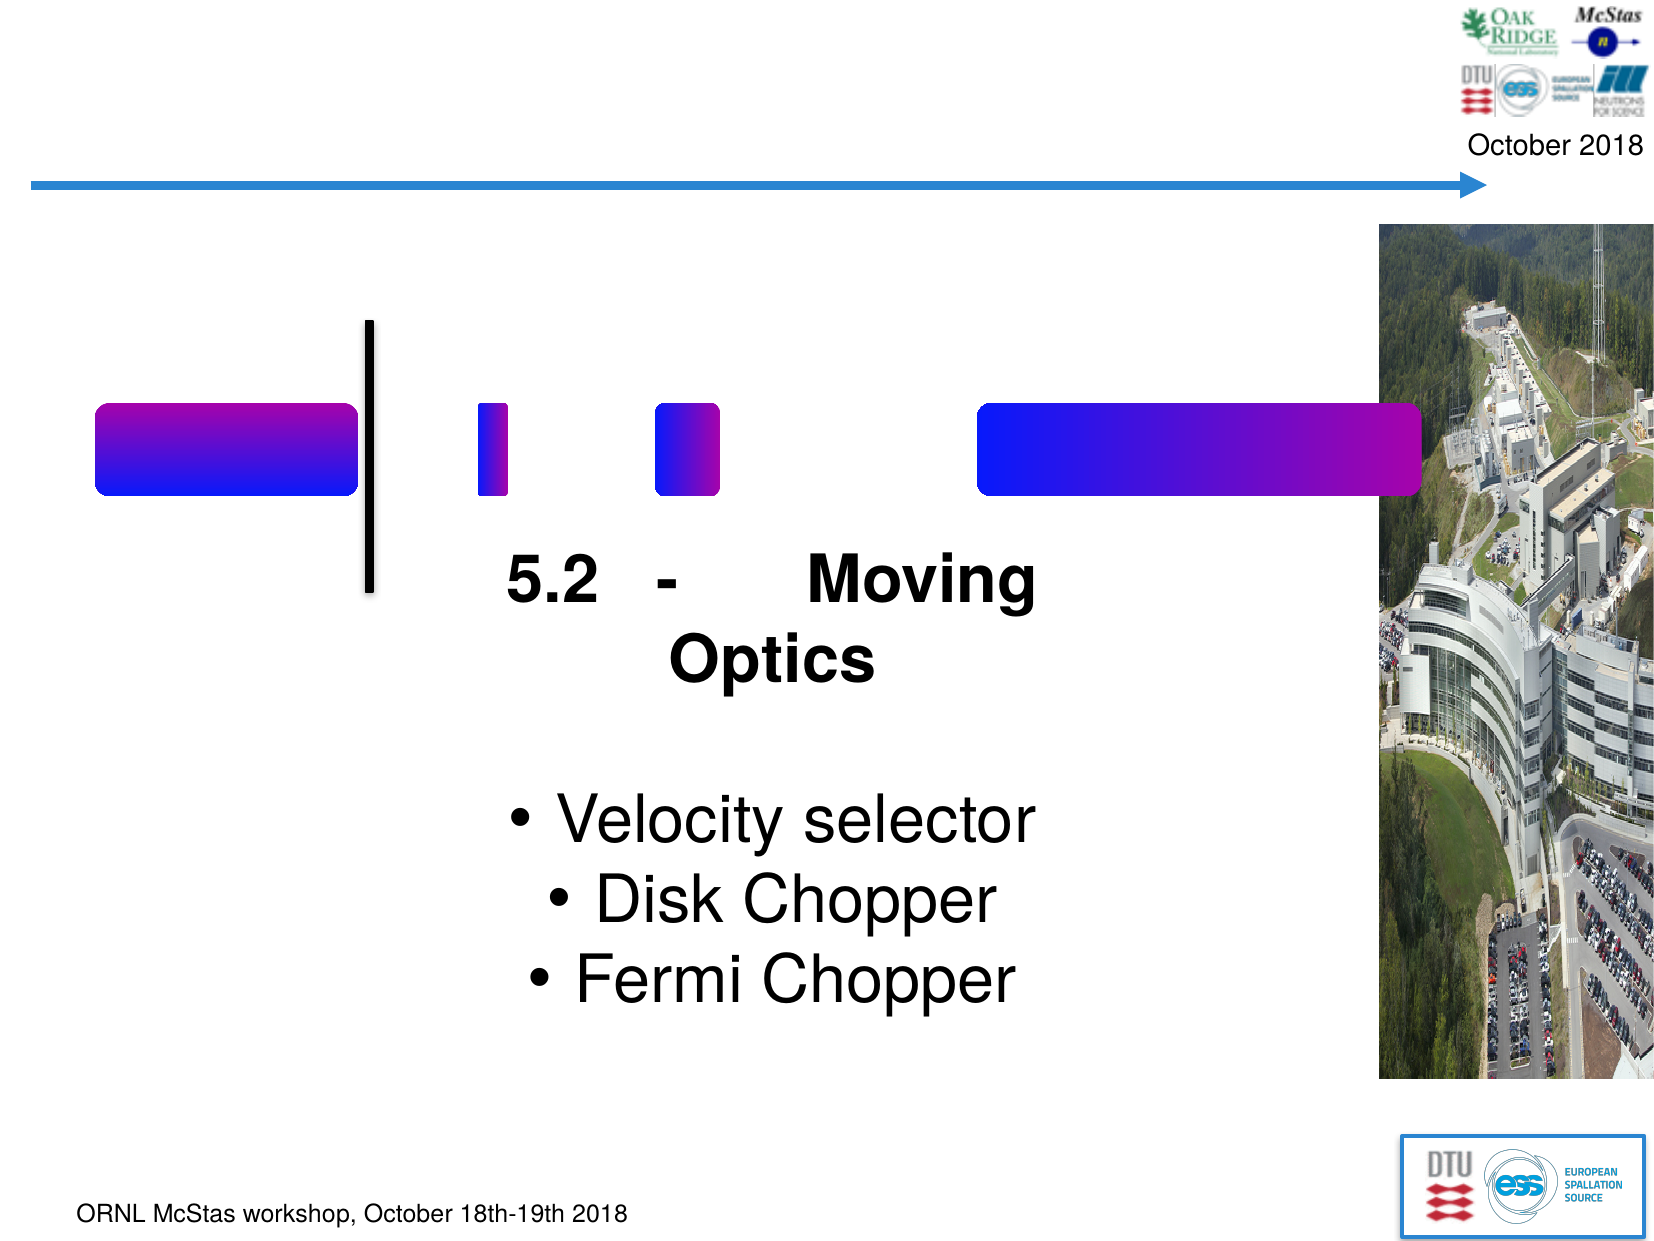

#

5.2	-	Moving Optics

Velocity selector
Disk Chopper
Fermi Chopper